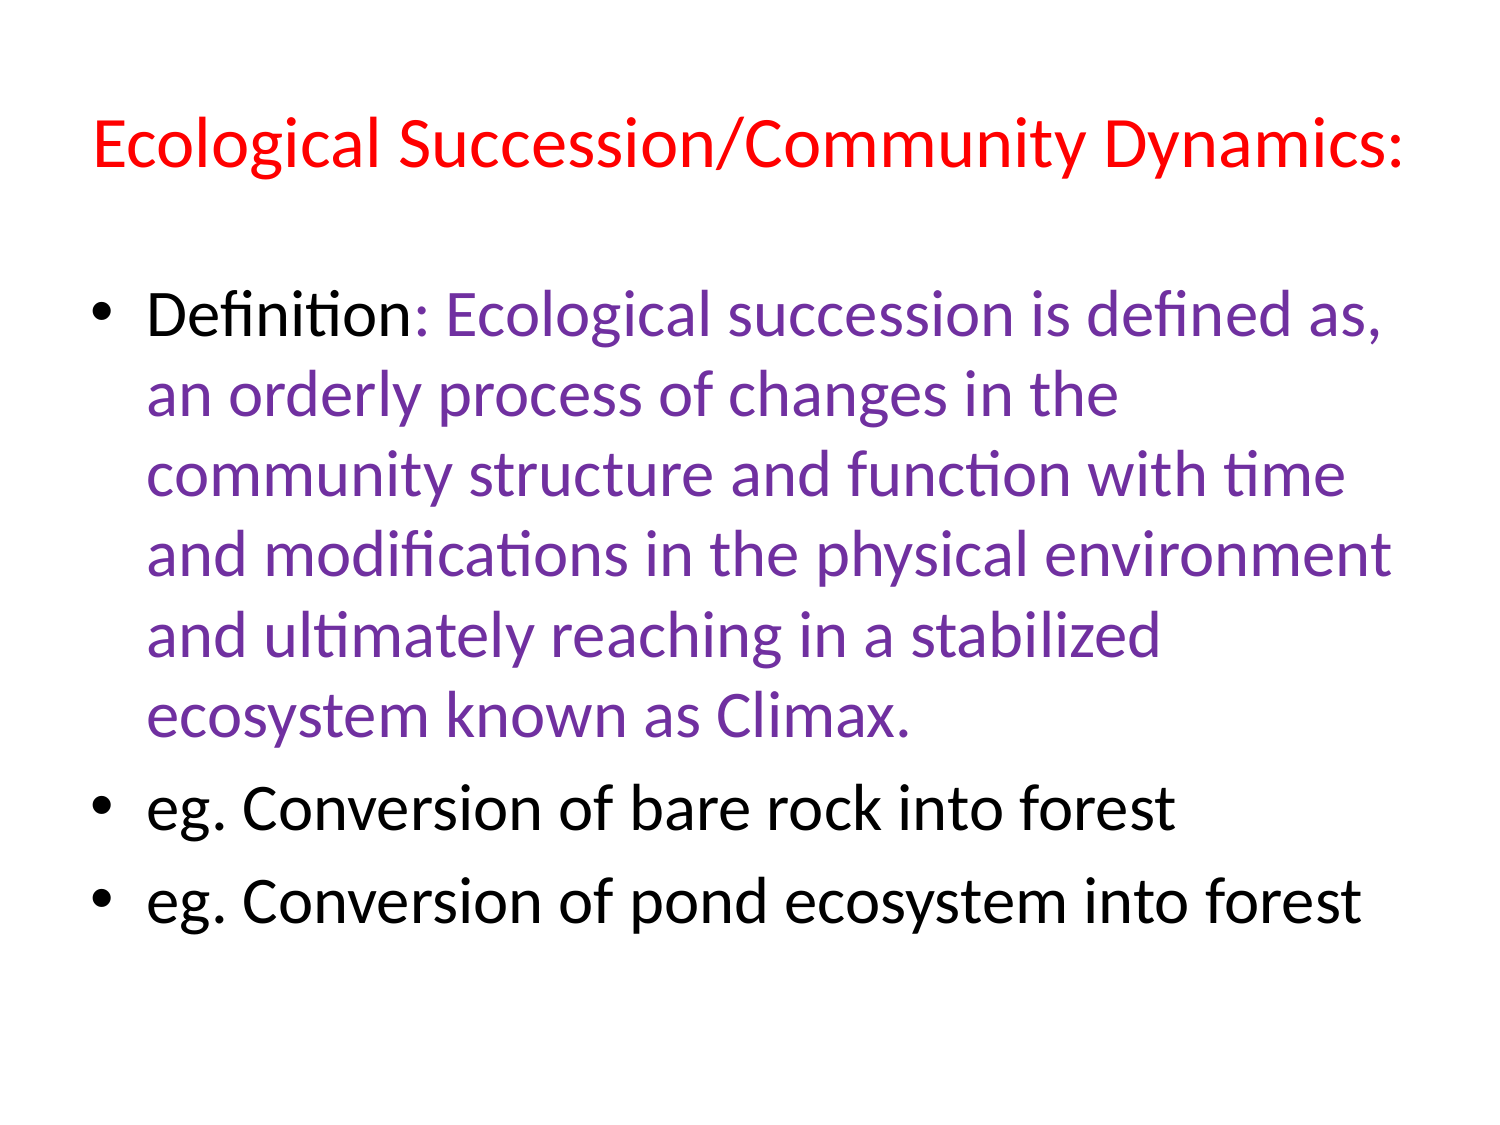

# Ecological Succession/Community Dynamics:
Definition: Ecological succession is defined as, an orderly process of changes in the community structure and function with time and modifications in the physical environment and ultimately reaching in a stabilized ecosystem known as Climax.
eg. Conversion of bare rock into forest
eg. Conversion of pond ecosystem into forest